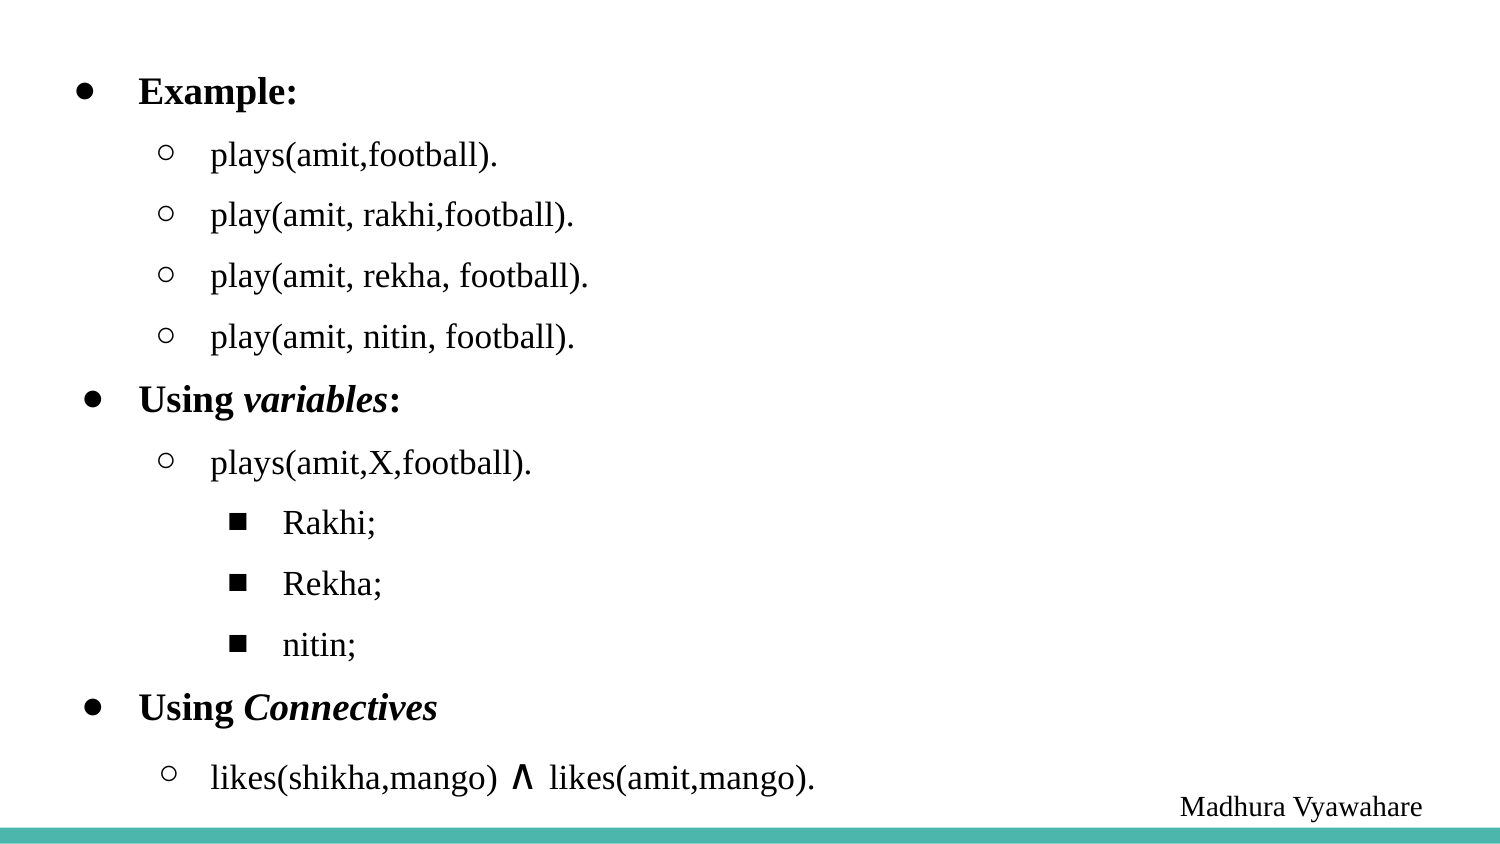

Example:
plays(amit,football).
play(amit, rakhi,football).
play(amit, rekha, football).
play(amit, nitin, football).
Using variables:
plays(amit,X,football).
Rakhi;
Rekha;
nitin;
Using Connectives
likes(shikha,mango) ∧ likes(amit,mango).